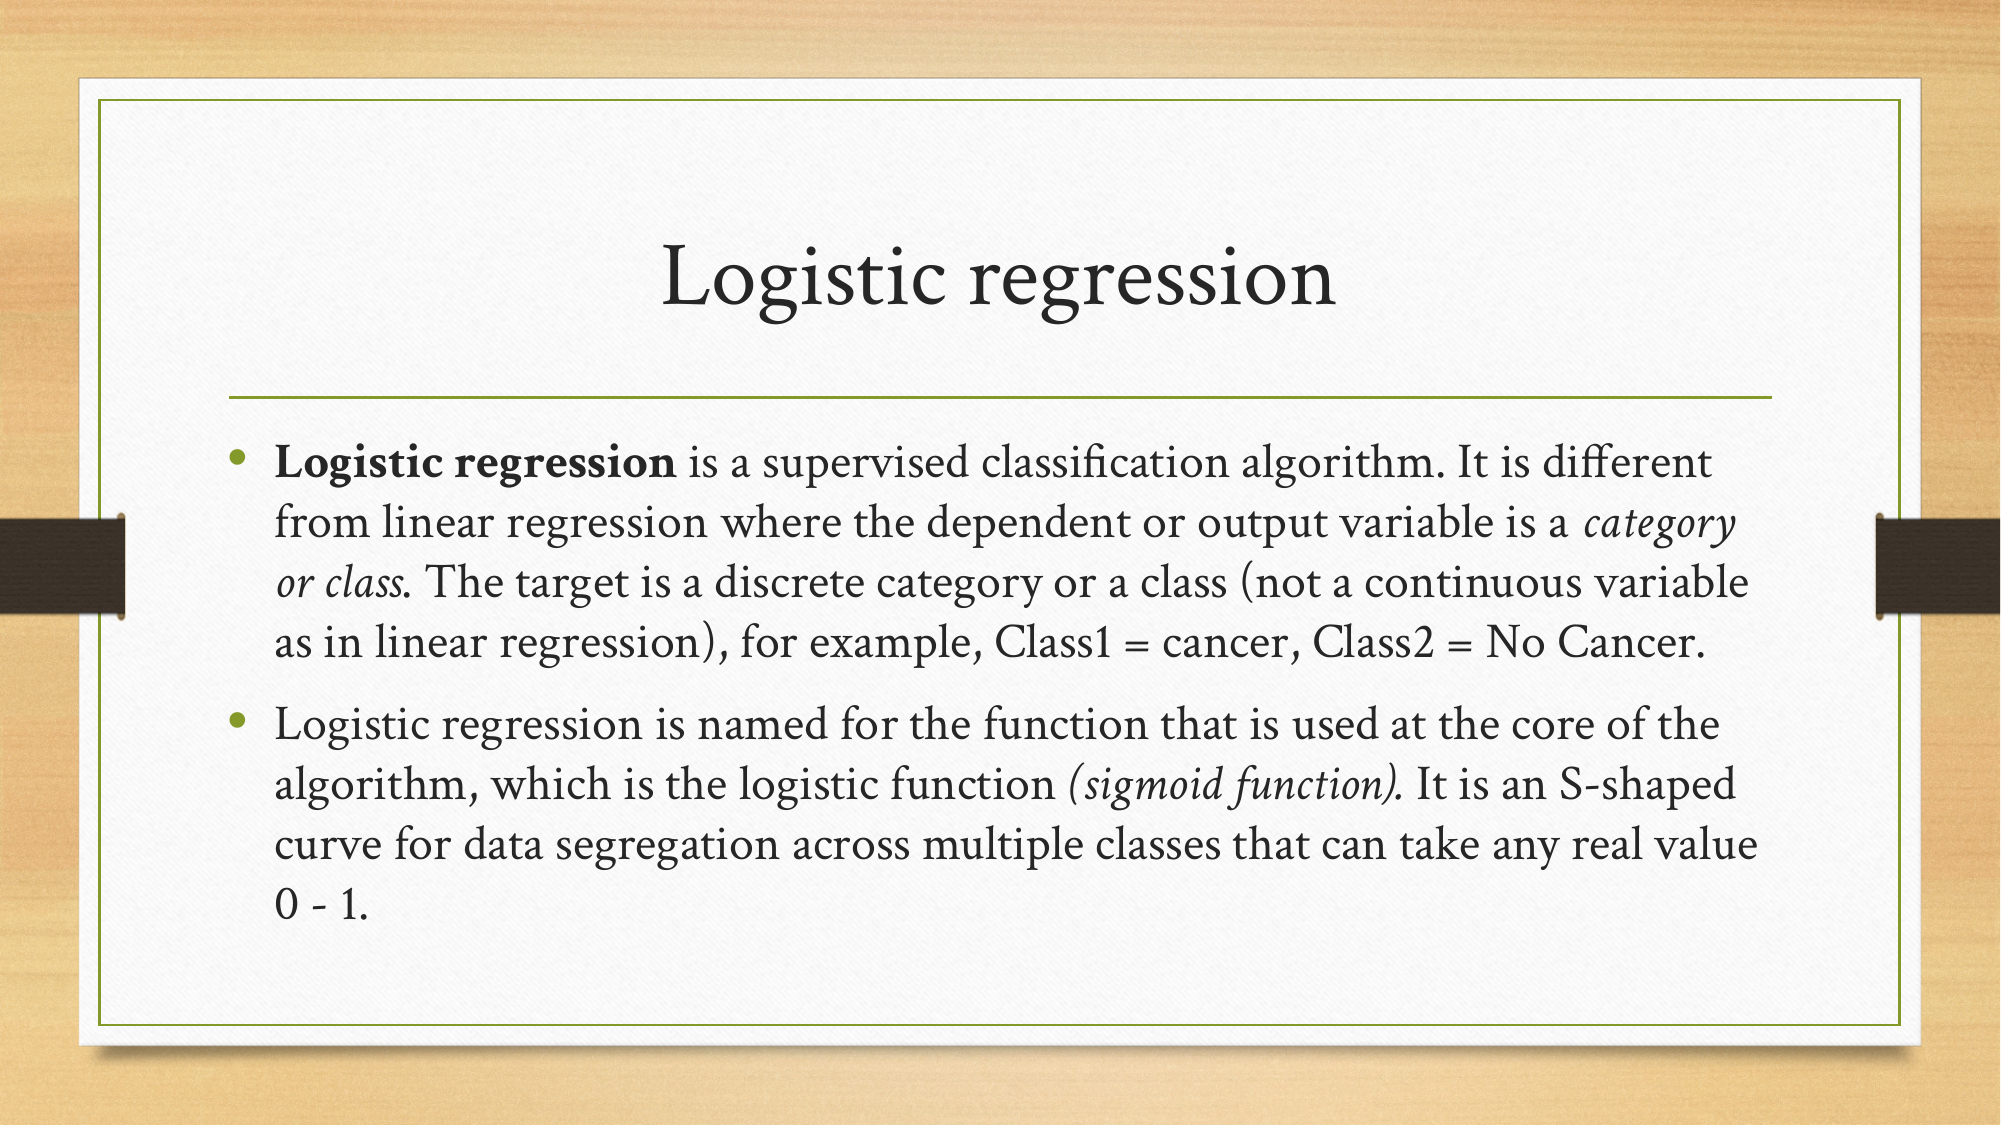

# Logistic regression
Logistic regression is a supervised classification algorithm. It is different from linear regression where the dependent or output variable is a category or class. The target is a discrete category or a class (not a continuous variable as in linear regression), for example, Class1 = cancer, Class2 = No Cancer.
Logistic regression is named for the function that is used at the core of the algorithm, which is the logistic function (sigmoid function). It is an S-shaped curve for data segregation across multiple classes that can take any real value 0 - 1.